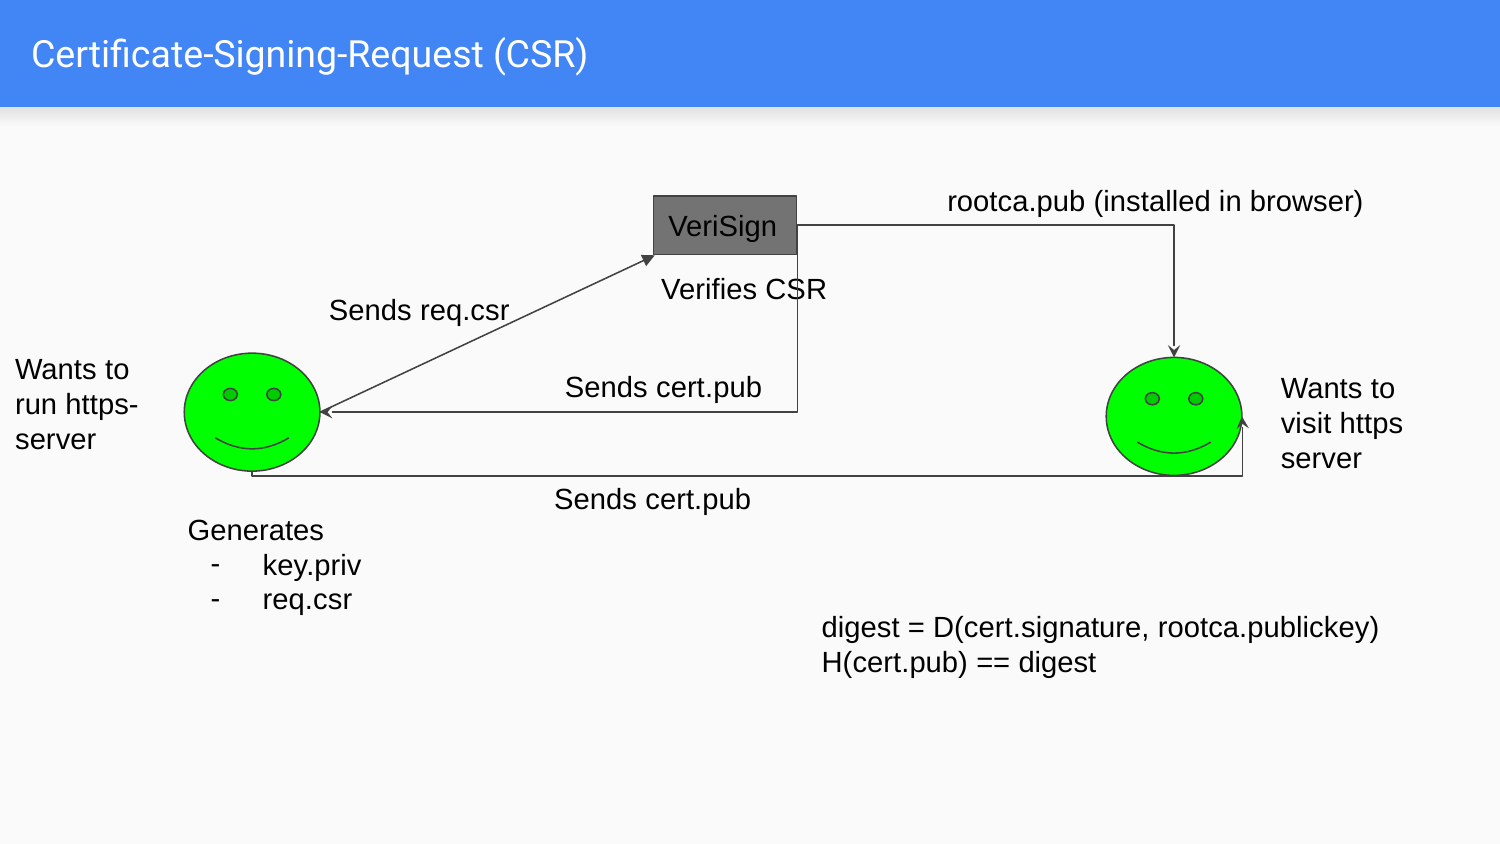

# Certificate-Signing-Request (CSR)
rootca.pub (installed in browser)
VeriSign
Verifies CSR
Sends req.csr

Wants to run https-server

Sends cert.pub
Wants to visit https server

Sends cert.pub
Generates
key.priv
req.csr
digest = D(cert.signature, rootca.publickey)
H(cert.pub) == digest